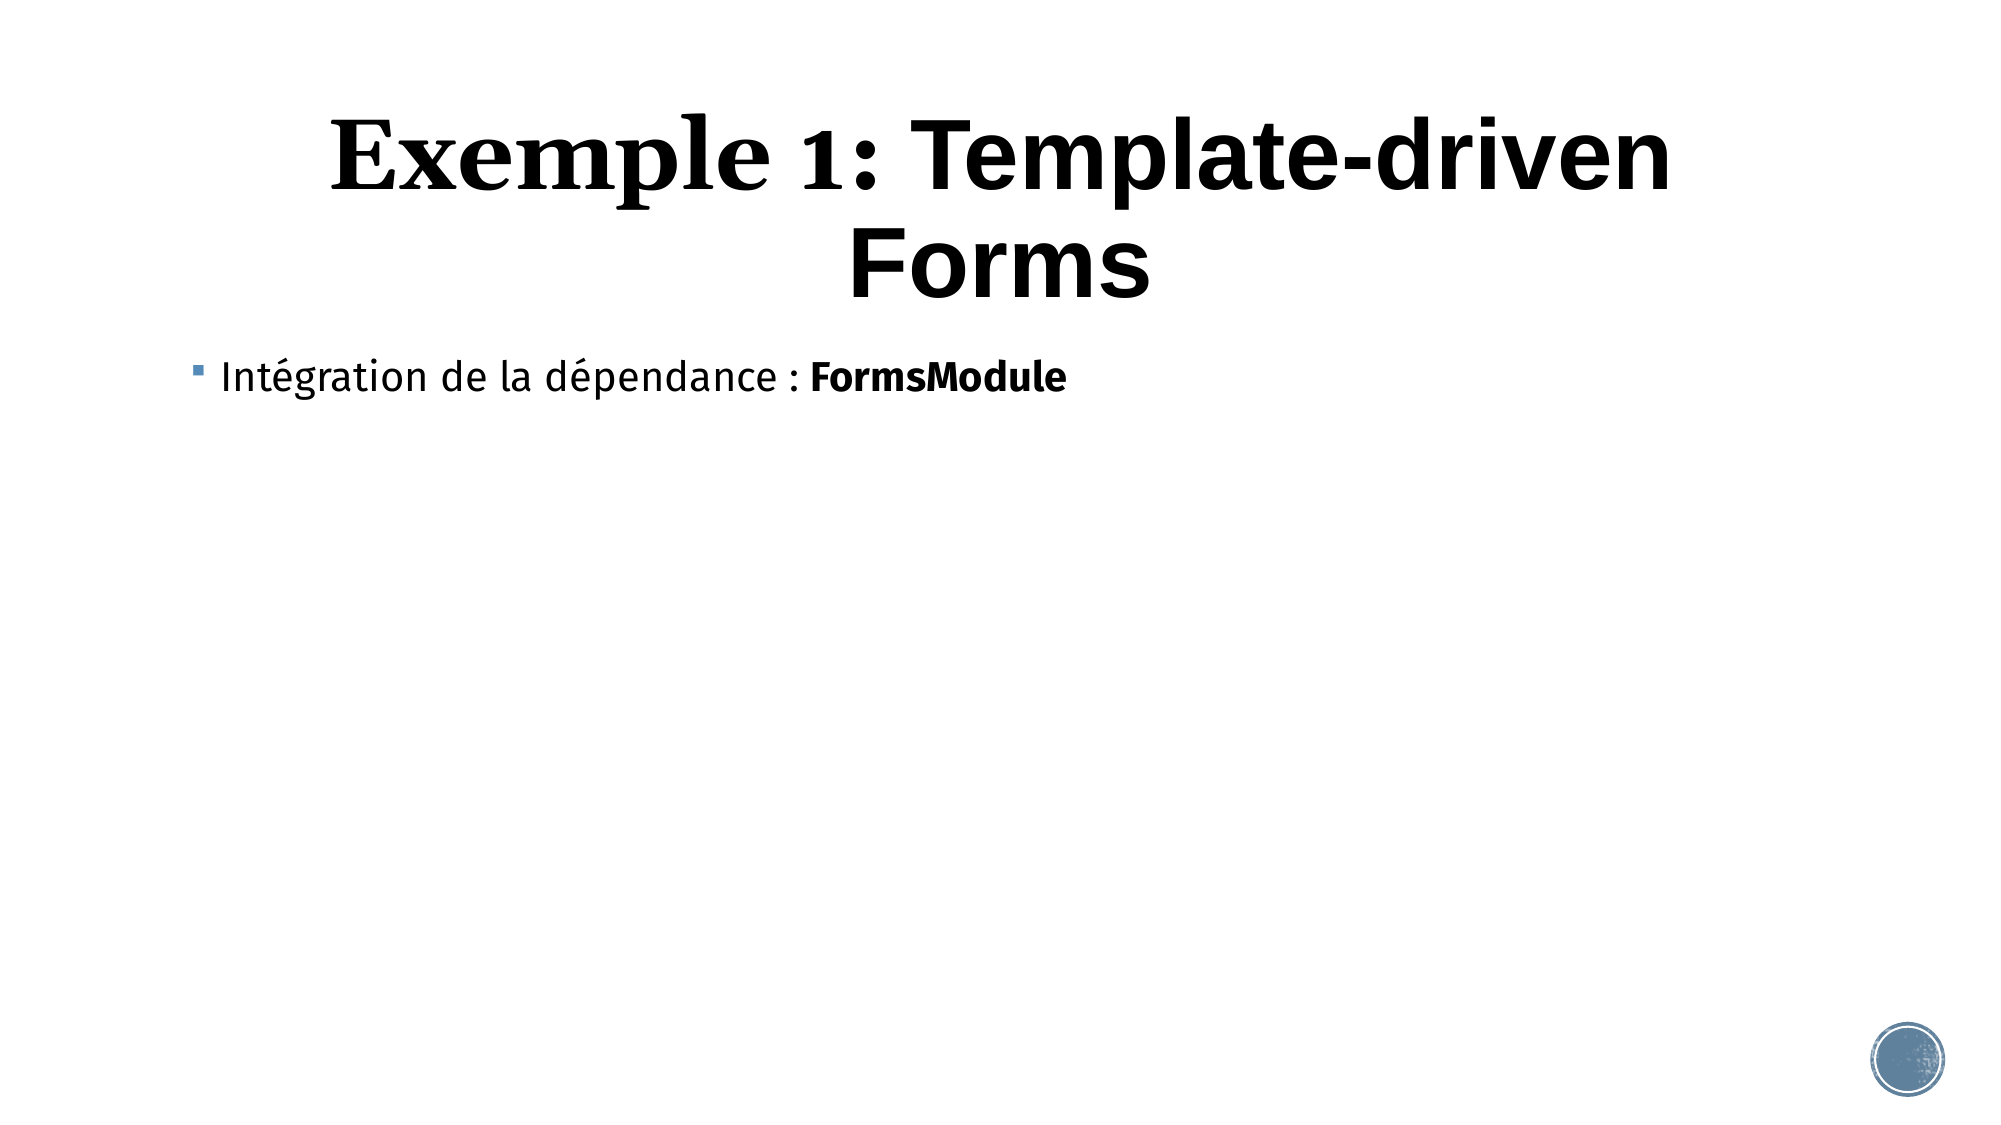

# Exemple 1: Template-driven Forms
Intégration de la dépendance : FormsModule